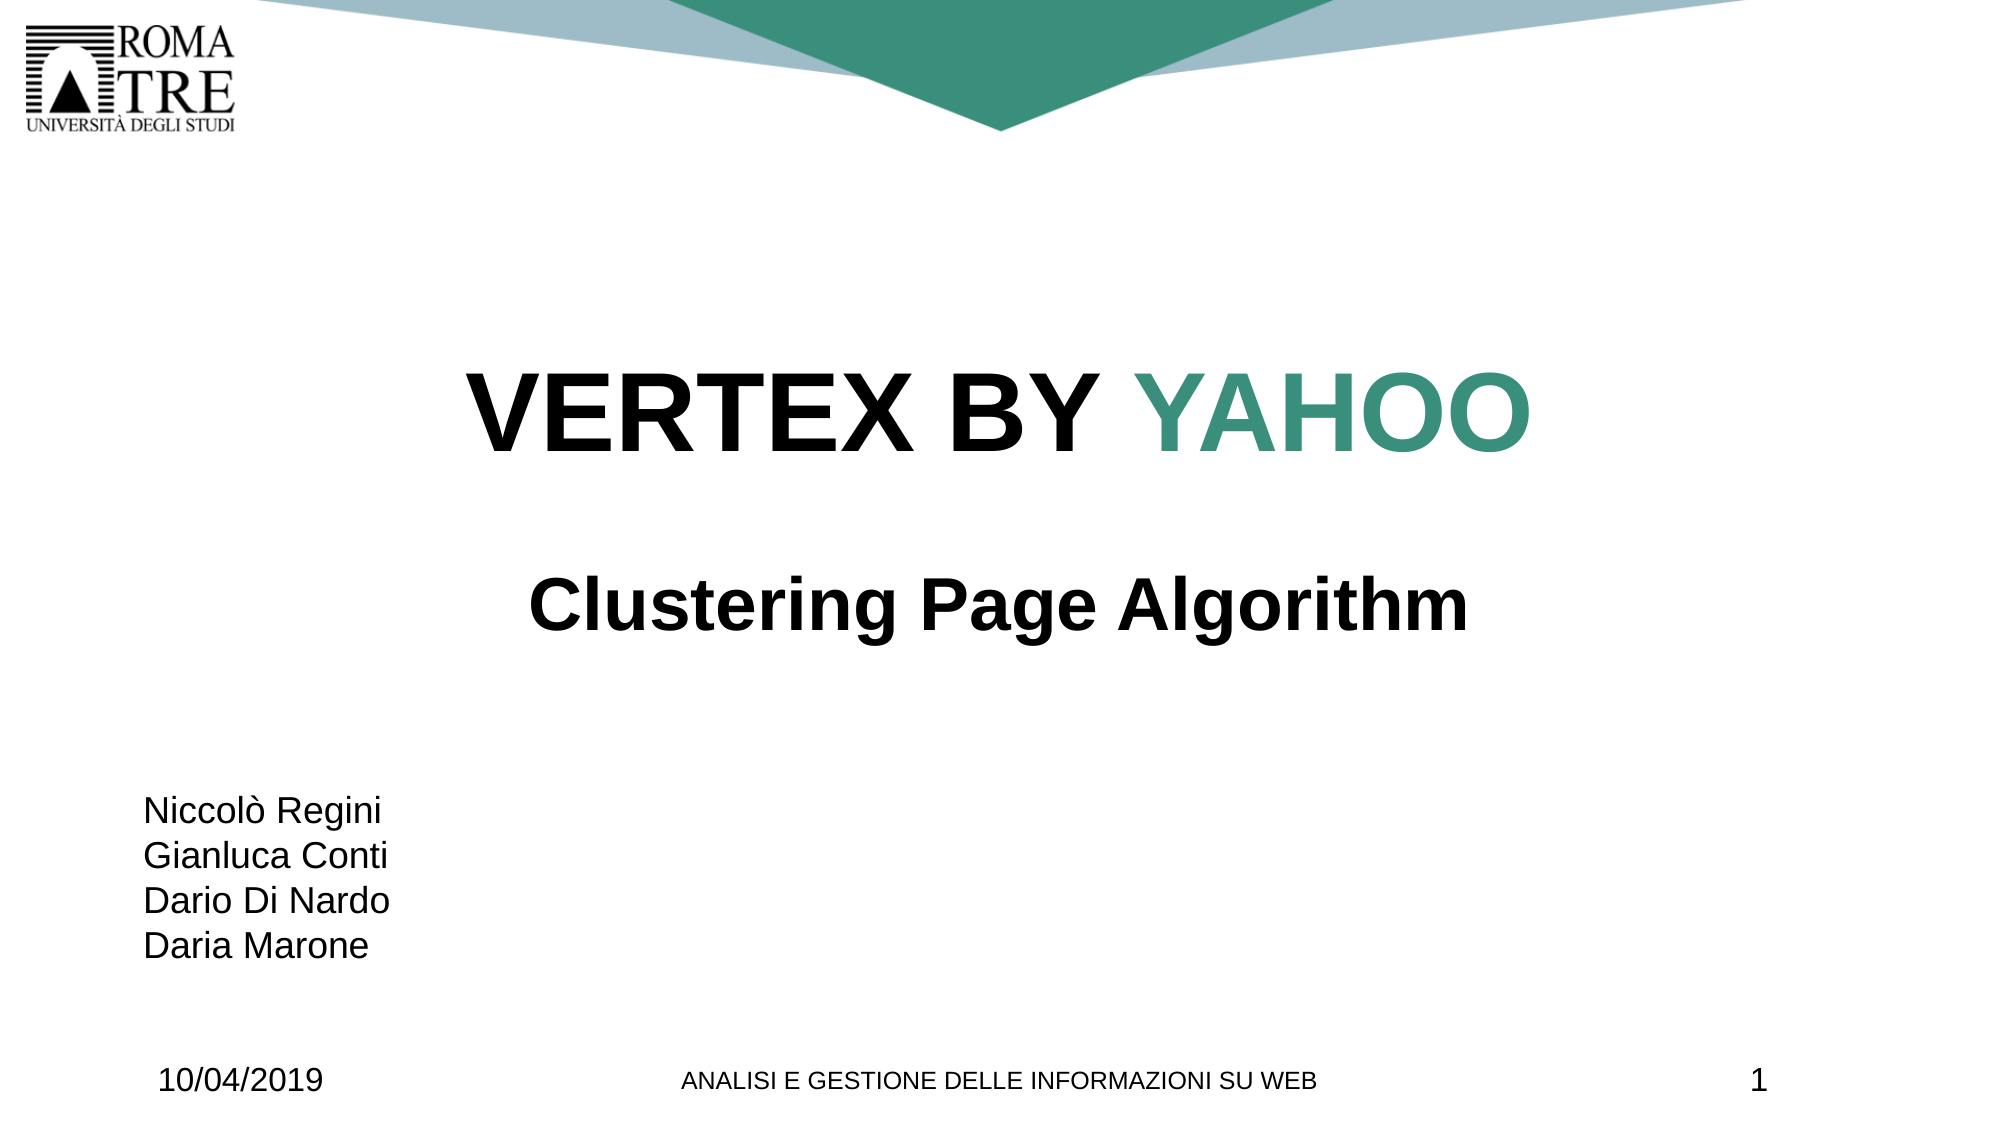

# VERTEX BY YAHOO
Clustering Page Algorithm
Niccolò Regini
Gianluca Conti
Dario Di Nardo
Daria Marone
1
10/04/2019
ANALISI E GESTIONE DELLE INFORMAZIONI SU WEB